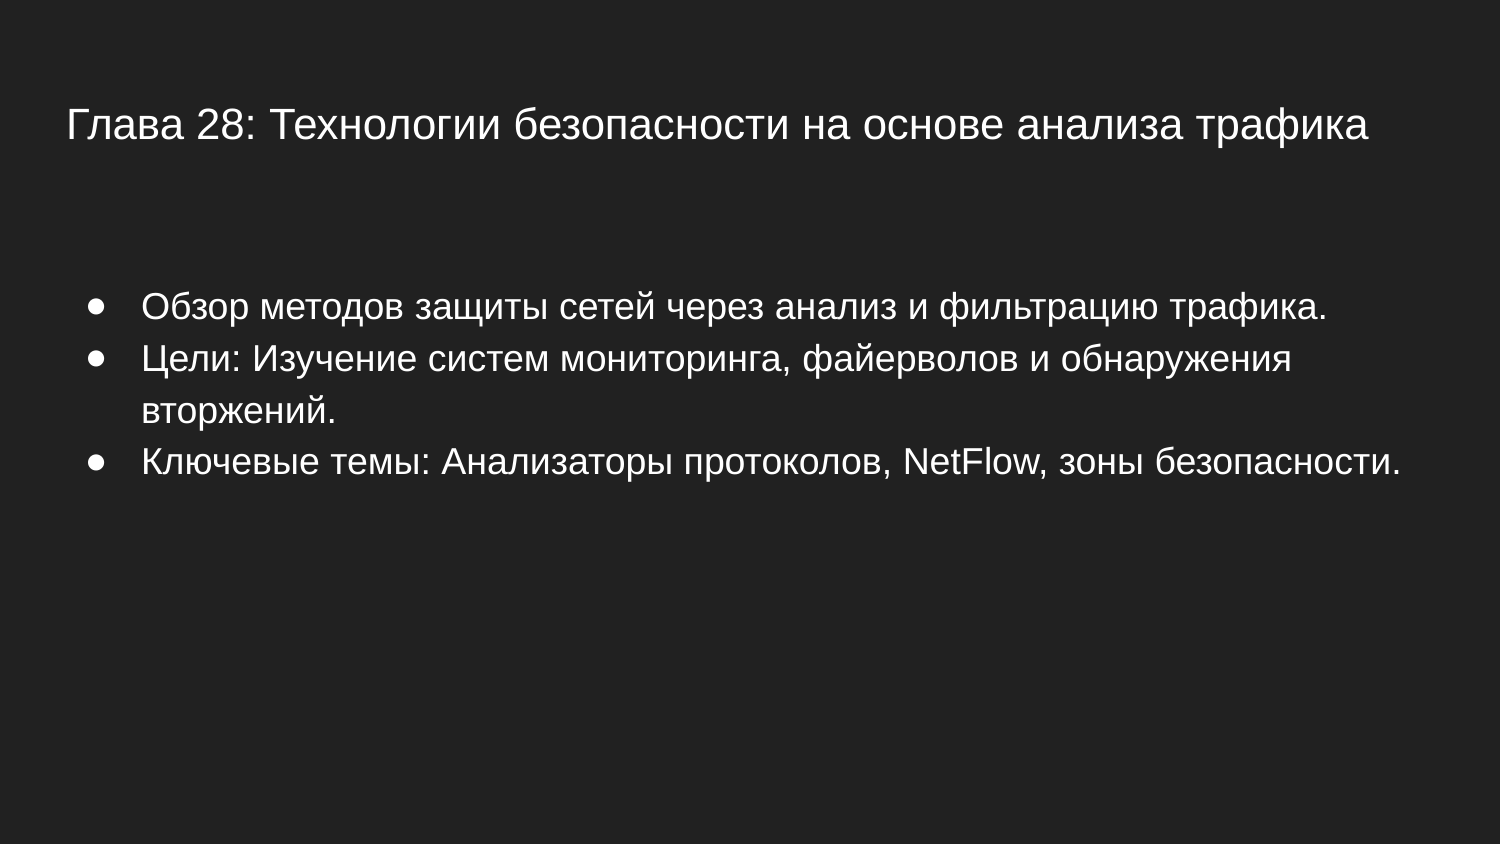

# Глава 28: Технологии безопасности на основе анализа трафика

Обзор методов защиты сетей через анализ и фильтрацию трафика.
Цели: Изучение систем мониторинга, файерволов и обнаружения вторжений.
Ключевые темы: Анализаторы протоколов, NetFlow, зоны безопасности.